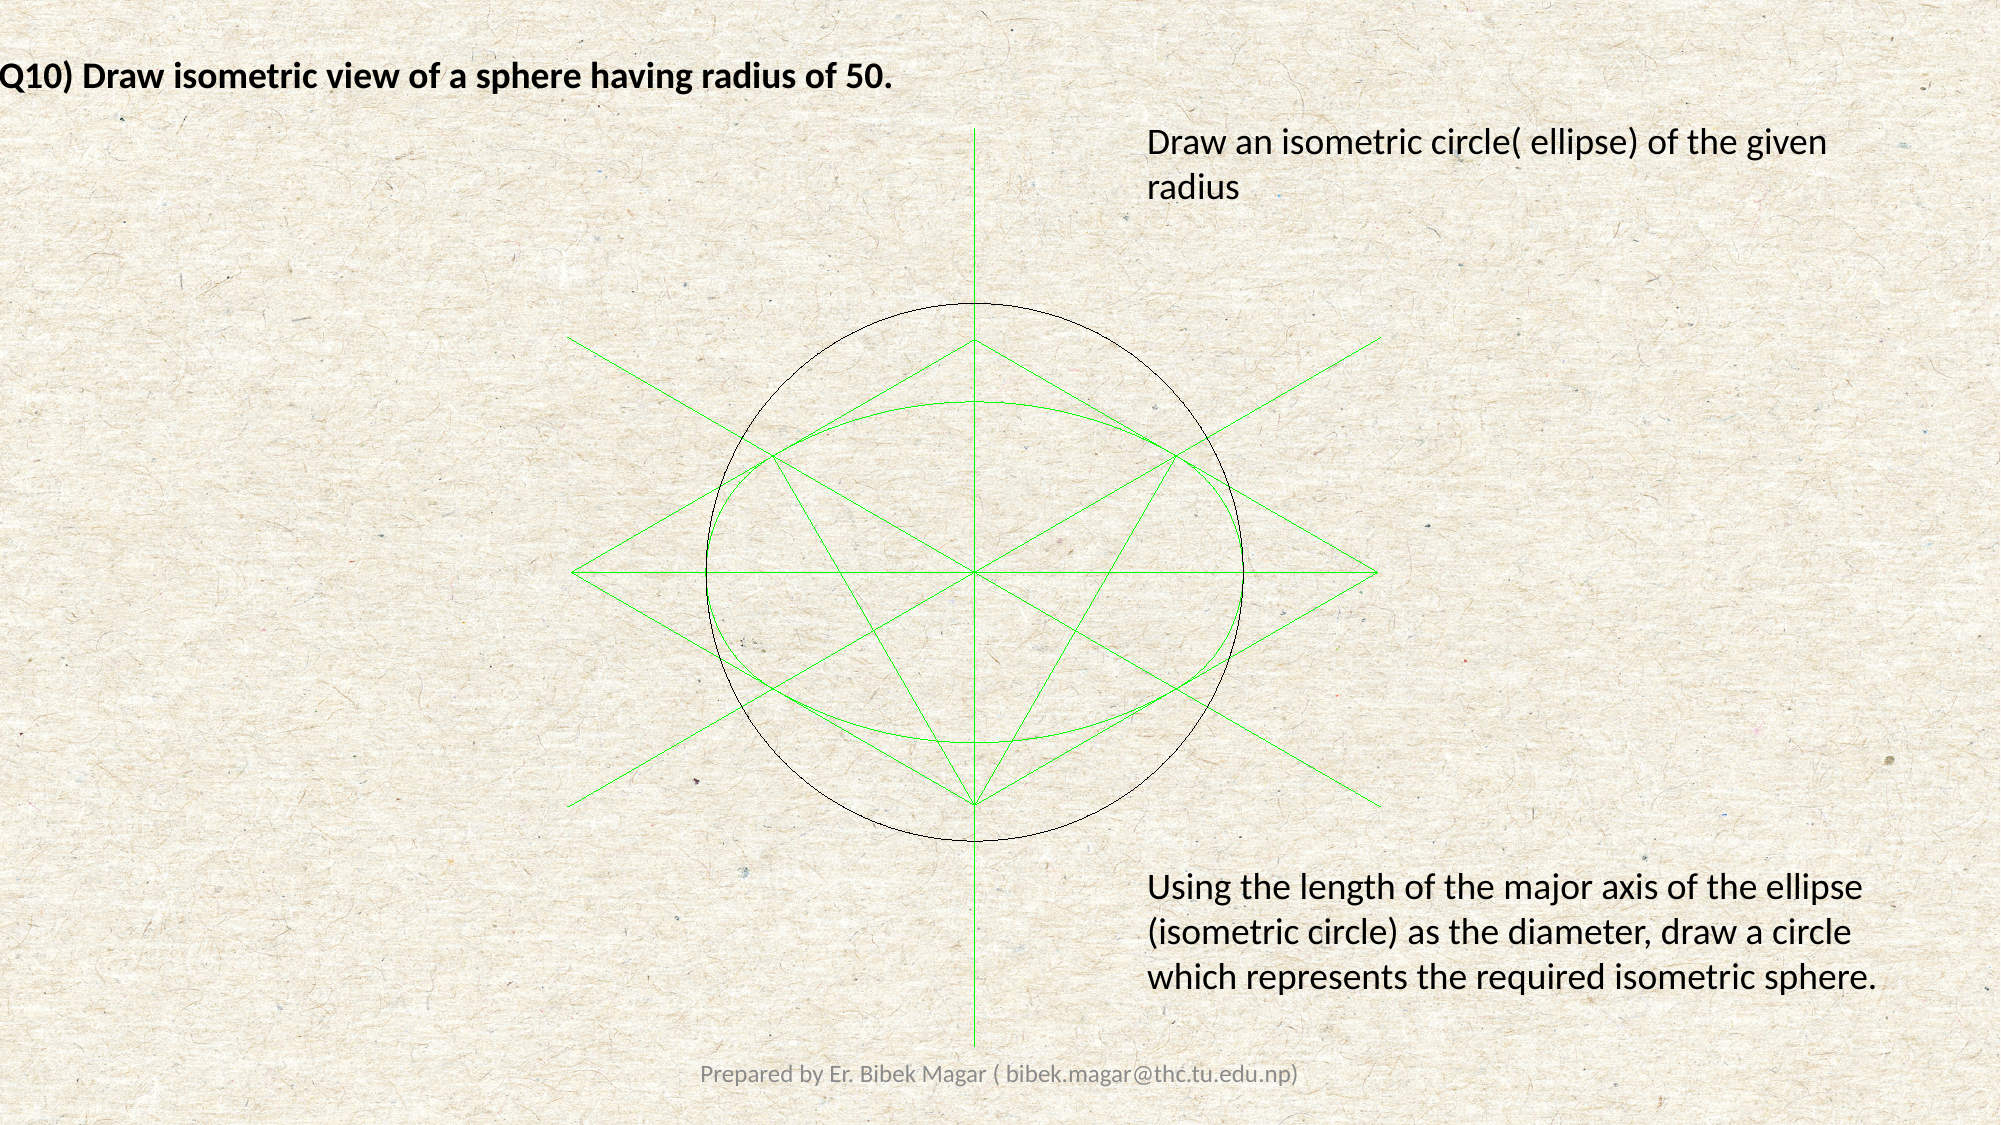

Q10) Draw isometric view of a sphere having radius of 50.
Draw an isometric circle( ellipse) of the given radius

Using the length of the major axis of the ellipse (isometric circle) as the diameter, draw a circle which represents the required isometric sphere.
Prepared by Er. Bibek Magar ( bibek.magar@thc.tu.edu.np)